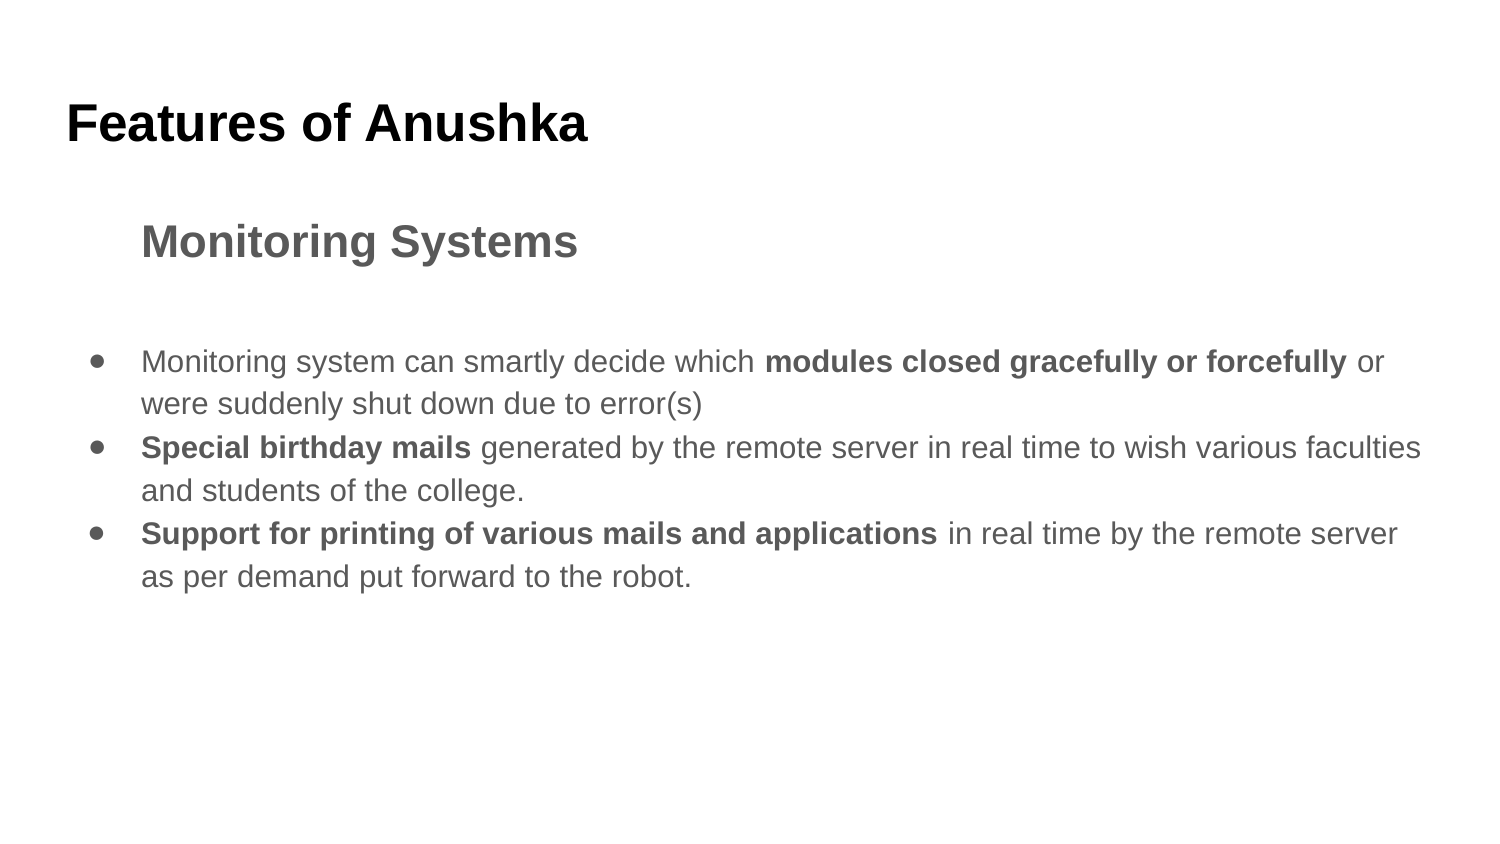

# Features of Anushka
Monitoring Systems

Monitoring system can smartly decide which modules closed gracefully or forcefully or were suddenly shut down due to error(s)
Special birthday mails generated by the remote server in real time to wish various faculties and students of the college.
Support for printing of various mails and applications in real time by the remote server as per demand put forward to the robot.